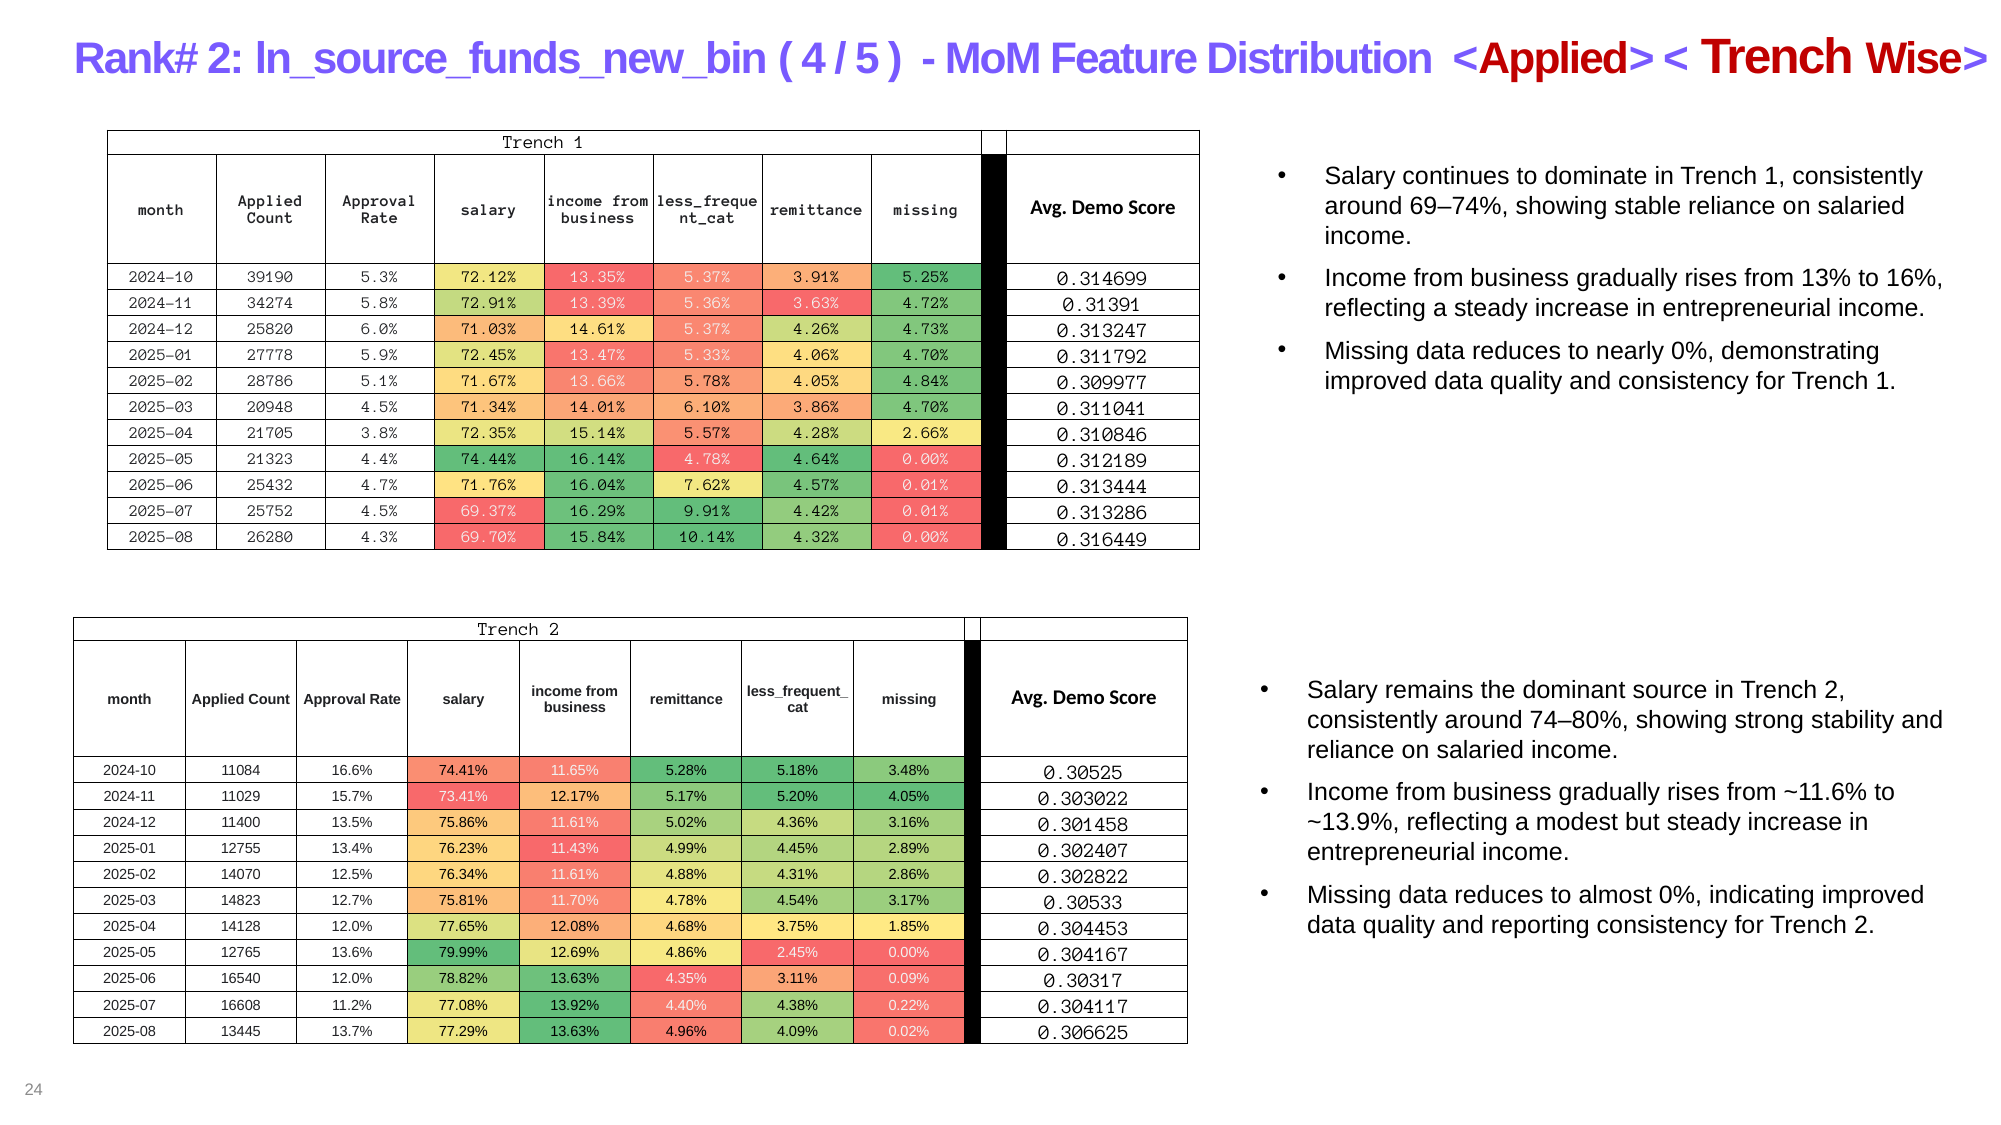

Rank# 2: ln_source_funds_new_bin ( 4 / 5 )  - MoM Feature Distribution  <Applied> < Trench Wise>
| Trench 1 |  |  |  |  |  |  |  |  |  |
| --- | --- | --- | --- | --- | --- | --- | --- | --- | --- |
| month | Applied Count | Approval Rate | salary | income from business | less\_frequent\_cat | remittance | missing | ​ | Avg. Demo Score |
| 2024-10 | 39190 | 5.3% | 72.12% | 13.35% | 5.37% | 3.91% | 5.25% |  | 0.314699 |
| 2024-11 | 34274 | 5.8% | 72.91% | 13.39% | 5.36% | 3.63% | 4.72% |  | 0.31391 |
| 2024-12 | 25820 | 6.0% | 71.03% | 14.61% | 5.37% | 4.26% | 4.73% |  | 0.313247 |
| 2025-01 | 27778 | 5.9% | 72.45% | 13.47% | 5.33% | 4.06% | 4.70% |  | 0.311792 |
| 2025-02 | 28786 | 5.1% | 71.67% | 13.66% | 5.78% | 4.05% | 4.84% |  | 0.309977 |
| 2025-03 | 20948 | 4.5% | 71.34% | 14.01% | 6.10% | 3.86% | 4.70% |  | 0.311041 |
| 2025-04 | 21705 | 3.8% | 72.35% | 15.14% | 5.57% | 4.28% | 2.66% |  | 0.310846 |
| 2025-05 | 21323 | 4.4% | 74.44% | 16.14% | 4.78% | 4.64% | 0.00% |  | 0.312189 |
| 2025-06 | 25432 | 4.7% | 71.76% | 16.04% | 7.62% | 4.57% | 0.01% |  | 0.313444 |
| 2025-07 | 25752 | 4.5% | 69.37% | 16.29% | 9.91% | 4.42% | 0.01% |  | 0.313286 |
| 2025-08 | 26280 | 4.3% | 69.70% | 15.84% | 10.14% | 4.32% | 0.00% |  | 0.316449 |
Salary continues to dominate in Trench 1, consistently around 69–74%, showing stable reliance on salaried income.
Income from business gradually rises from 13% to 16%, reflecting a steady increase in entrepreneurial income.
Missing data reduces to nearly 0%, demonstrating improved data quality and consistency for Trench 1.

| Trench 2 |  |  |  |  |  |  |  |  |  |
| --- | --- | --- | --- | --- | --- | --- | --- | --- | --- |
| month | Applied Count | Approval Rate | salary | income from business | remittance | less\_frequent\_cat | missing | ​ | Avg. Demo Score |
| 2024-10 | 11084 | 16.6% | 74.41% | 11.65% | 5.28% | 5.18% | 3.48% |  | 0.30525 |
| 2024-11 | 11029 | 15.7% | 73.41% | 12.17% | 5.17% | 5.20% | 4.05% |  | 0.303022 |
| 2024-12 | 11400 | 13.5% | 75.86% | 11.61% | 5.02% | 4.36% | 3.16% |  | 0.301458 |
| 2025-01 | 12755 | 13.4% | 76.23% | 11.43% | 4.99% | 4.45% | 2.89% |  | 0.302407 |
| 2025-02 | 14070 | 12.5% | 76.34% | 11.61% | 4.88% | 4.31% | 2.86% |  | 0.302822 |
| 2025-03 | 14823 | 12.7% | 75.81% | 11.70% | 4.78% | 4.54% | 3.17% |  | 0.30533 |
| 2025-04 | 14128 | 12.0% | 77.65% | 12.08% | 4.68% | 3.75% | 1.85% |  | 0.304453 |
| 2025-05 | 12765 | 13.6% | 79.99% | 12.69% | 4.86% | 2.45% | 0.00% |  | 0.304167 |
| 2025-06 | 16540 | 12.0% | 78.82% | 13.63% | 4.35% | 3.11% | 0.09% |  | 0.30317 |
| 2025-07 | 16608 | 11.2% | 77.08% | 13.92% | 4.40% | 4.38% | 0.22% |  | 0.304117 |
| 2025-08 | 13445 | 13.7% | 77.29% | 13.63% | 4.96% | 4.09% | 0.02% |  | 0.306625 |
Salary remains the dominant source in Trench 2, consistently around 74–80%, showing strong stability and reliance on salaried income.
Income from business gradually rises from ~11.6% to ~13.9%, reflecting a modest but steady increase in entrepreneurial income.
Missing data reduces to almost 0%, indicating improved data quality and reporting consistency for Trench 2.

24